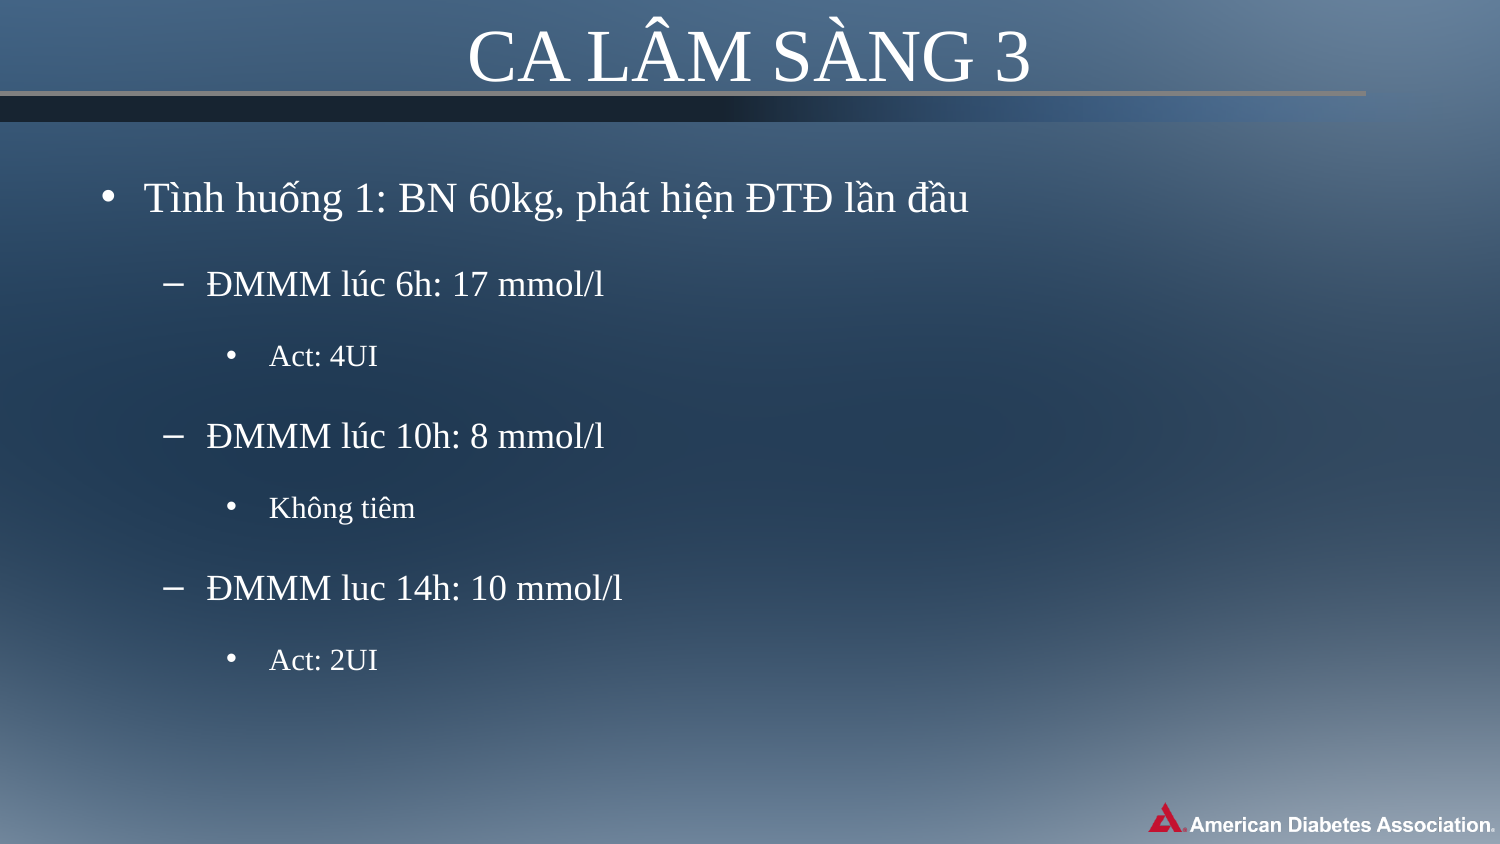

# CA LÂM SÀNG 3
Tình huống 1: BN 60kg, phát hiện ĐTĐ lần đầu
ĐMMM lúc 6h: 17 mmol/l
Act: 4UI
ĐMMM lúc 10h: 8 mmol/l
Không tiêm
ĐMMM luc 14h: 10 mmol/l
Act: 2UI